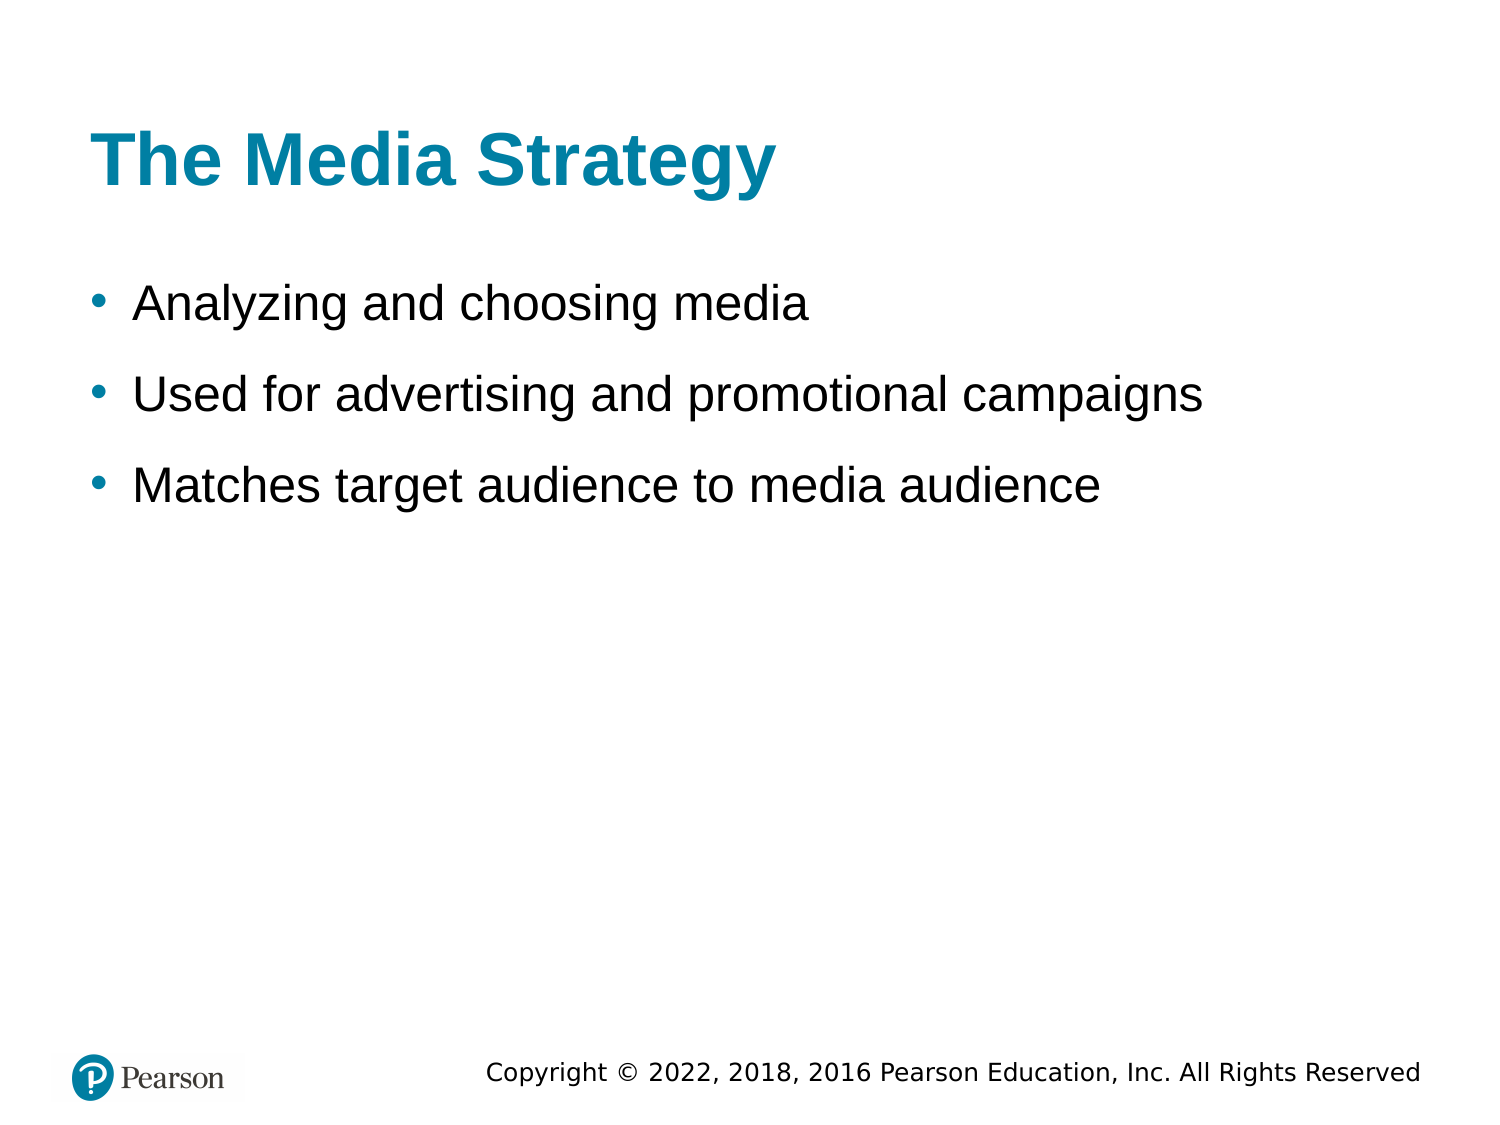

# The Media Strategy
Analyzing and choosing media
Used for advertising and promotional campaigns
Matches target audience to media audience